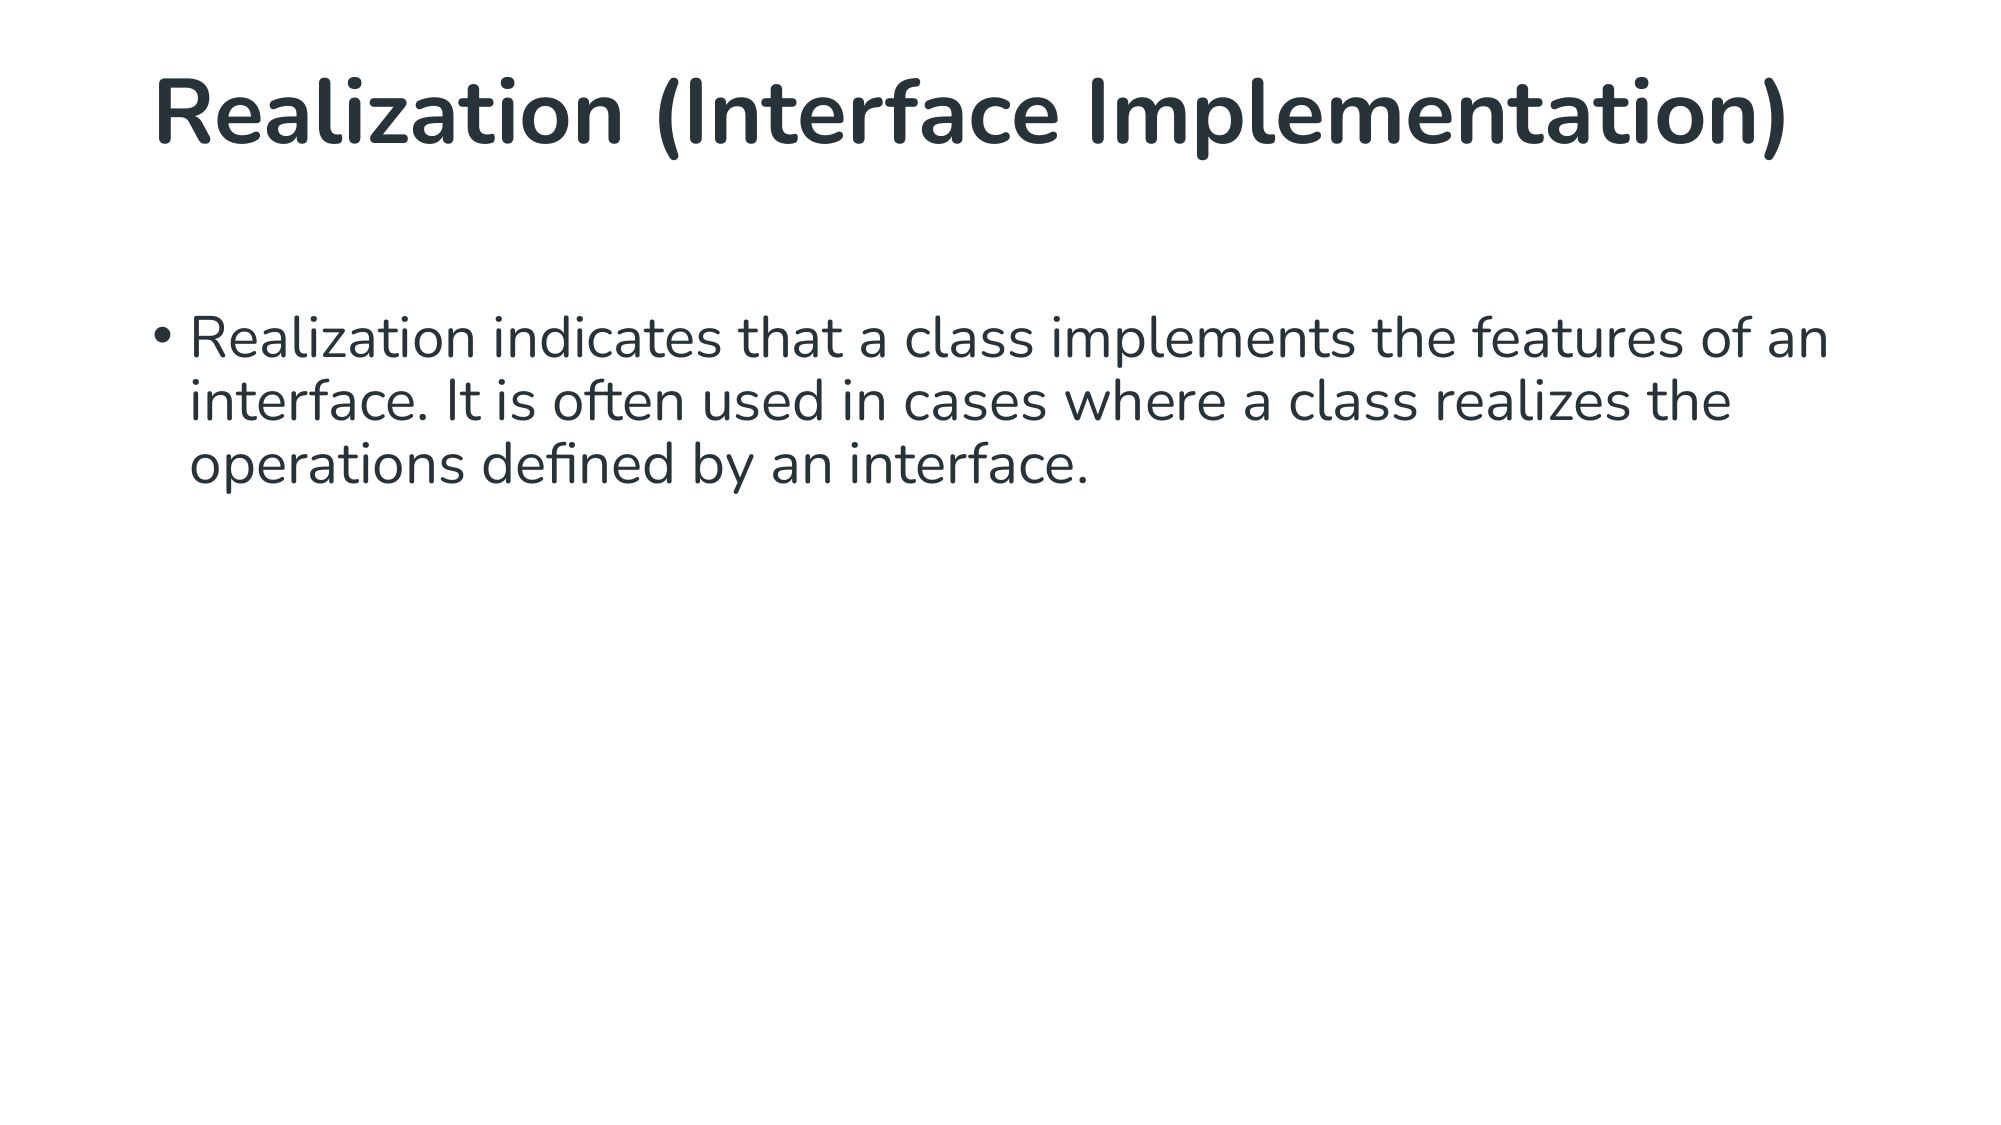

# Realization (Interface Implementation)
Realization indicates that a class implements the features of an interface. It is often used in cases where a class realizes the operations defined by an interface.